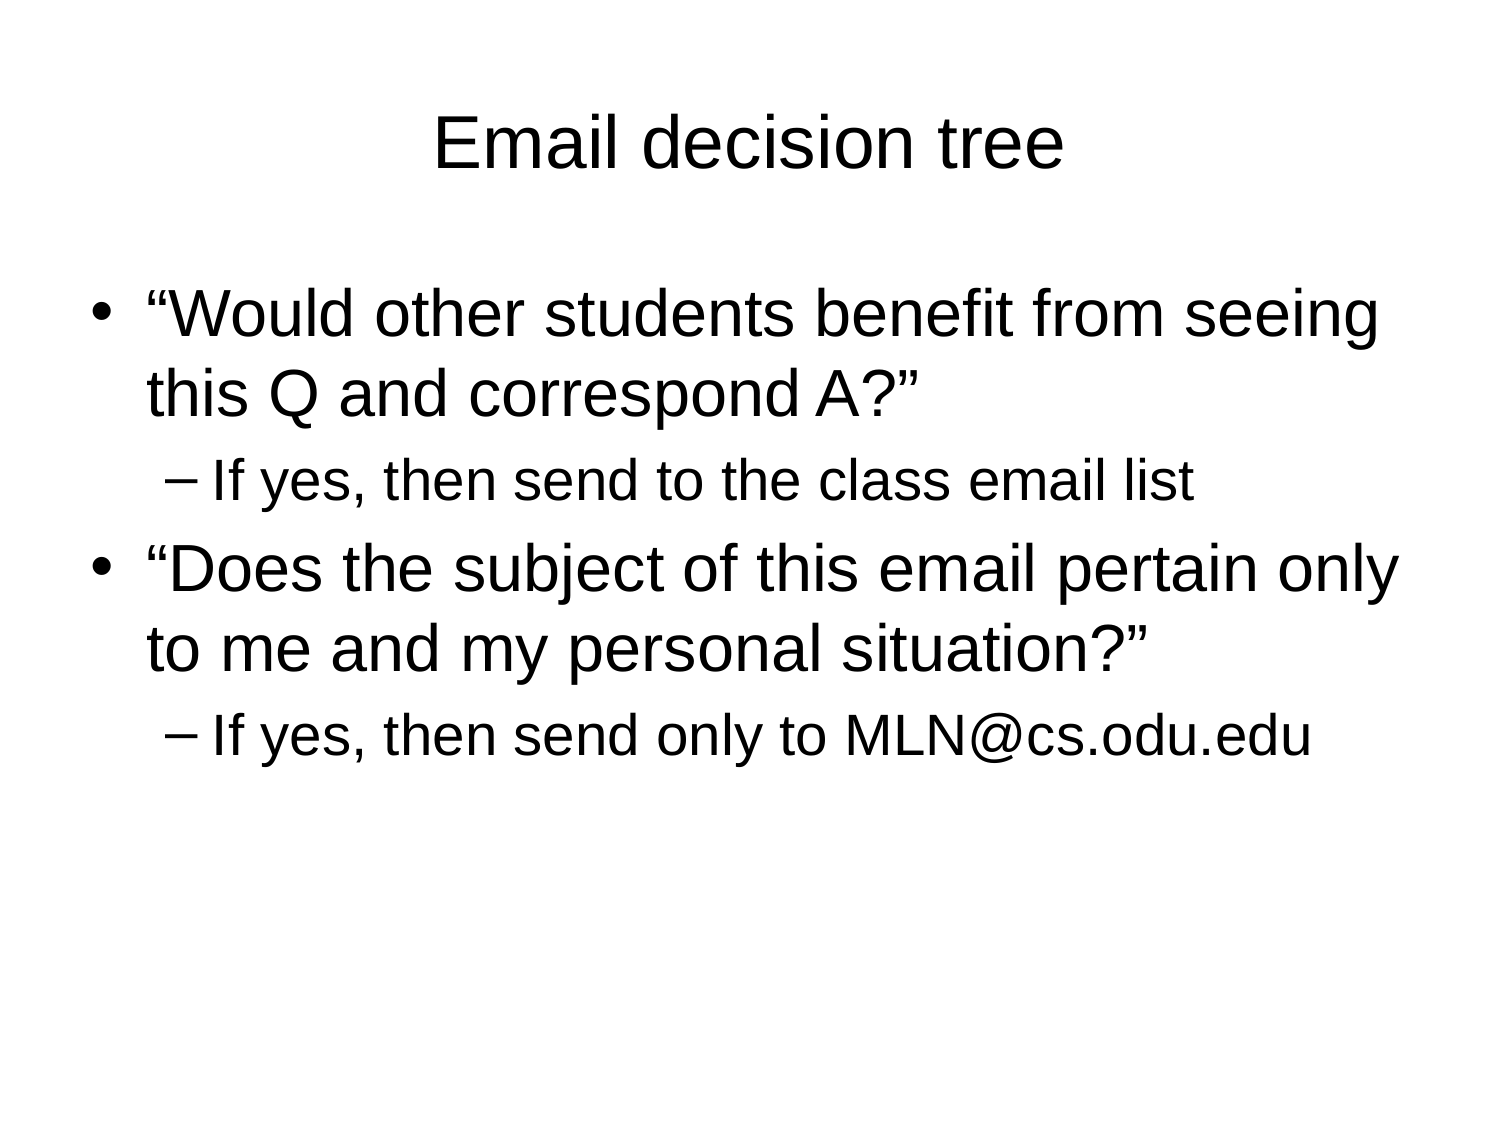

# Email decision tree
“Would other students benefit from seeing this Q and correspond A?”
If yes, then send to the class email list
“Does the subject of this email pertain only to me and my personal situation?”
If yes, then send only to MLN@cs.odu.edu